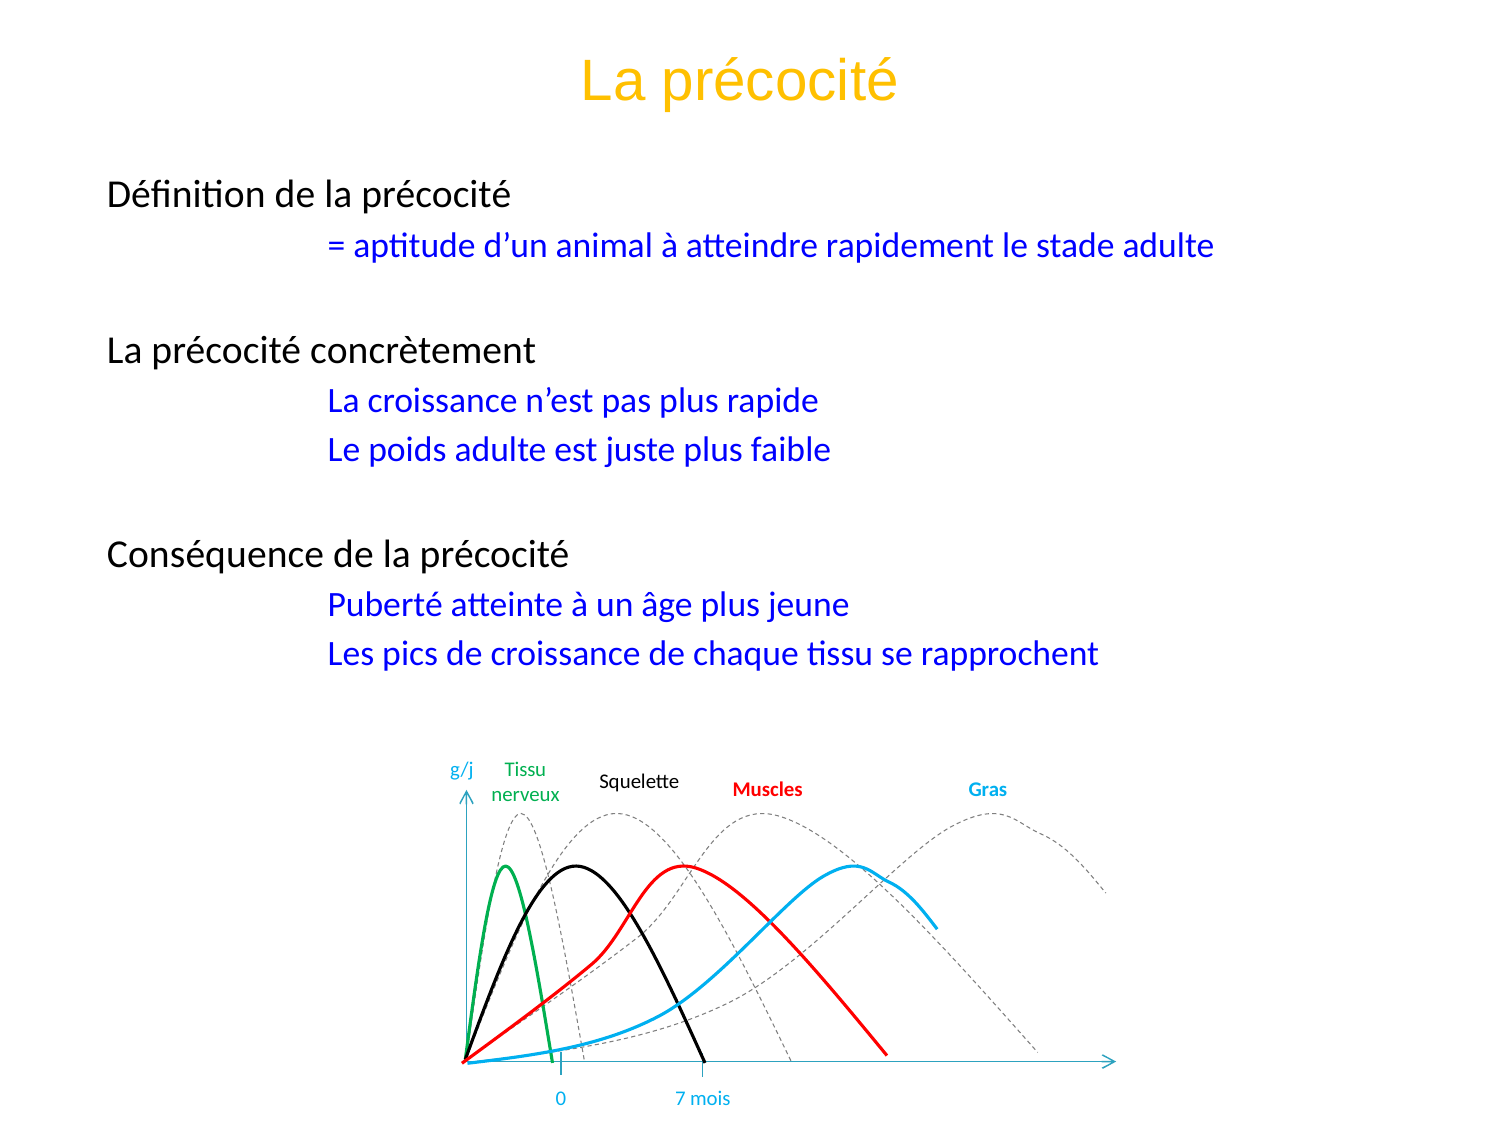

# La précocité
Définition de la précocité
= aptitude d’un animal à atteindre rapidement le stade adulte

La précocité concrètement
La croissance n’est pas plus rapide
Le poids adulte est juste plus faible

Conséquence de la précocité
Puberté atteinte à un âge plus jeune
Les pics de croissance de chaque tissu se rapprochent

g/j
Tissu nerveux
Squelette
Muscles
Gras

0
7 mois